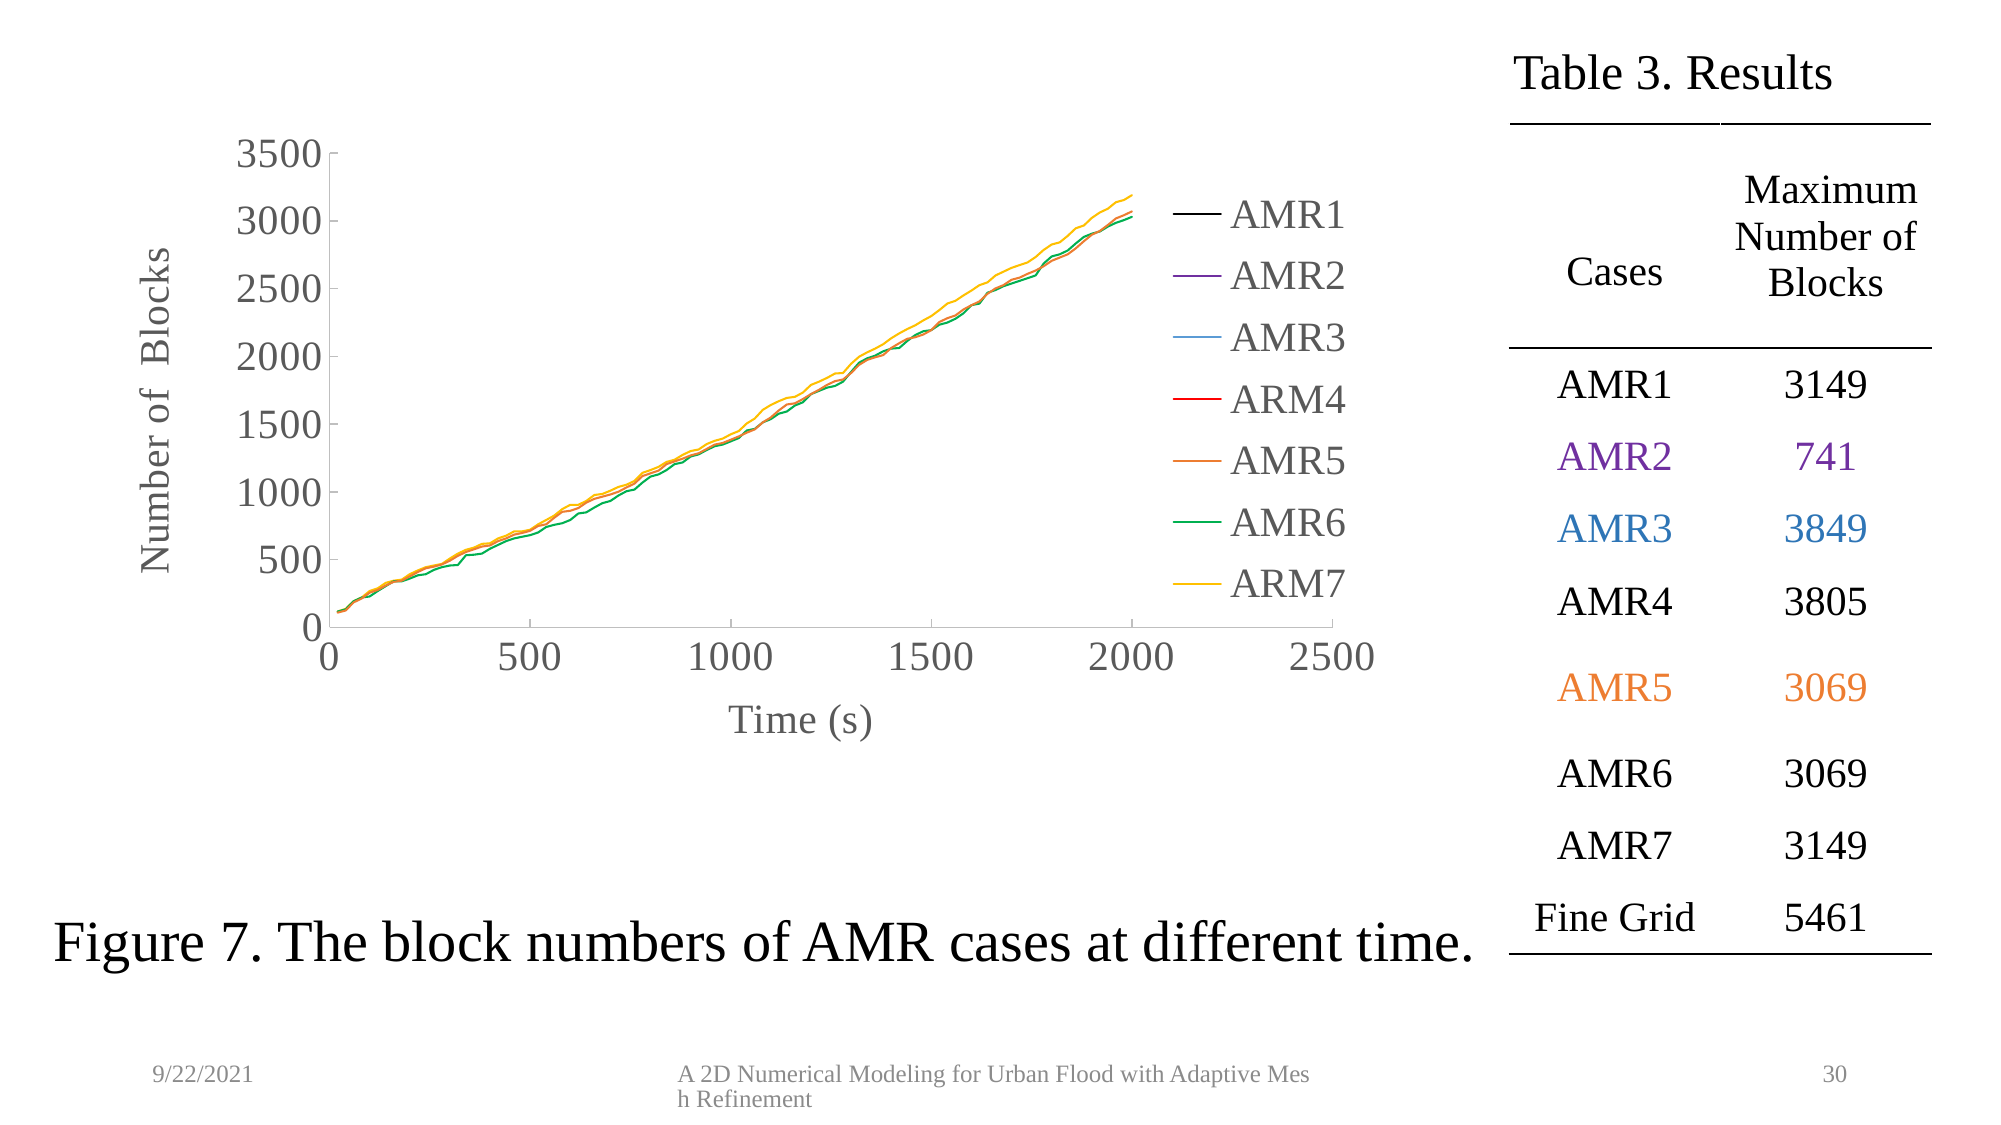

Table 3. Results

### Chart

| Category |  |  |  |  |  |  |  |
|---|---|---|---|---|---|---|---|
|  | Maximum Number of Blocks |
| --- | --- |
| Cases |  |
| AMR1 | 3149 |
| AMR2 | 741 |
| AMR3 | 3849 |
| AMR4 | 3805 |
| AMR5 | 3069 |
| AMR6 | 3069 |
| AMR7 | 3149 |
| Fine Grid | 5461 |
Figure 7. The block numbers of AMR cases at different time.
9/22/2021
A 2D Numerical Modeling for Urban Flood with Adaptive Mesh Refinement
30